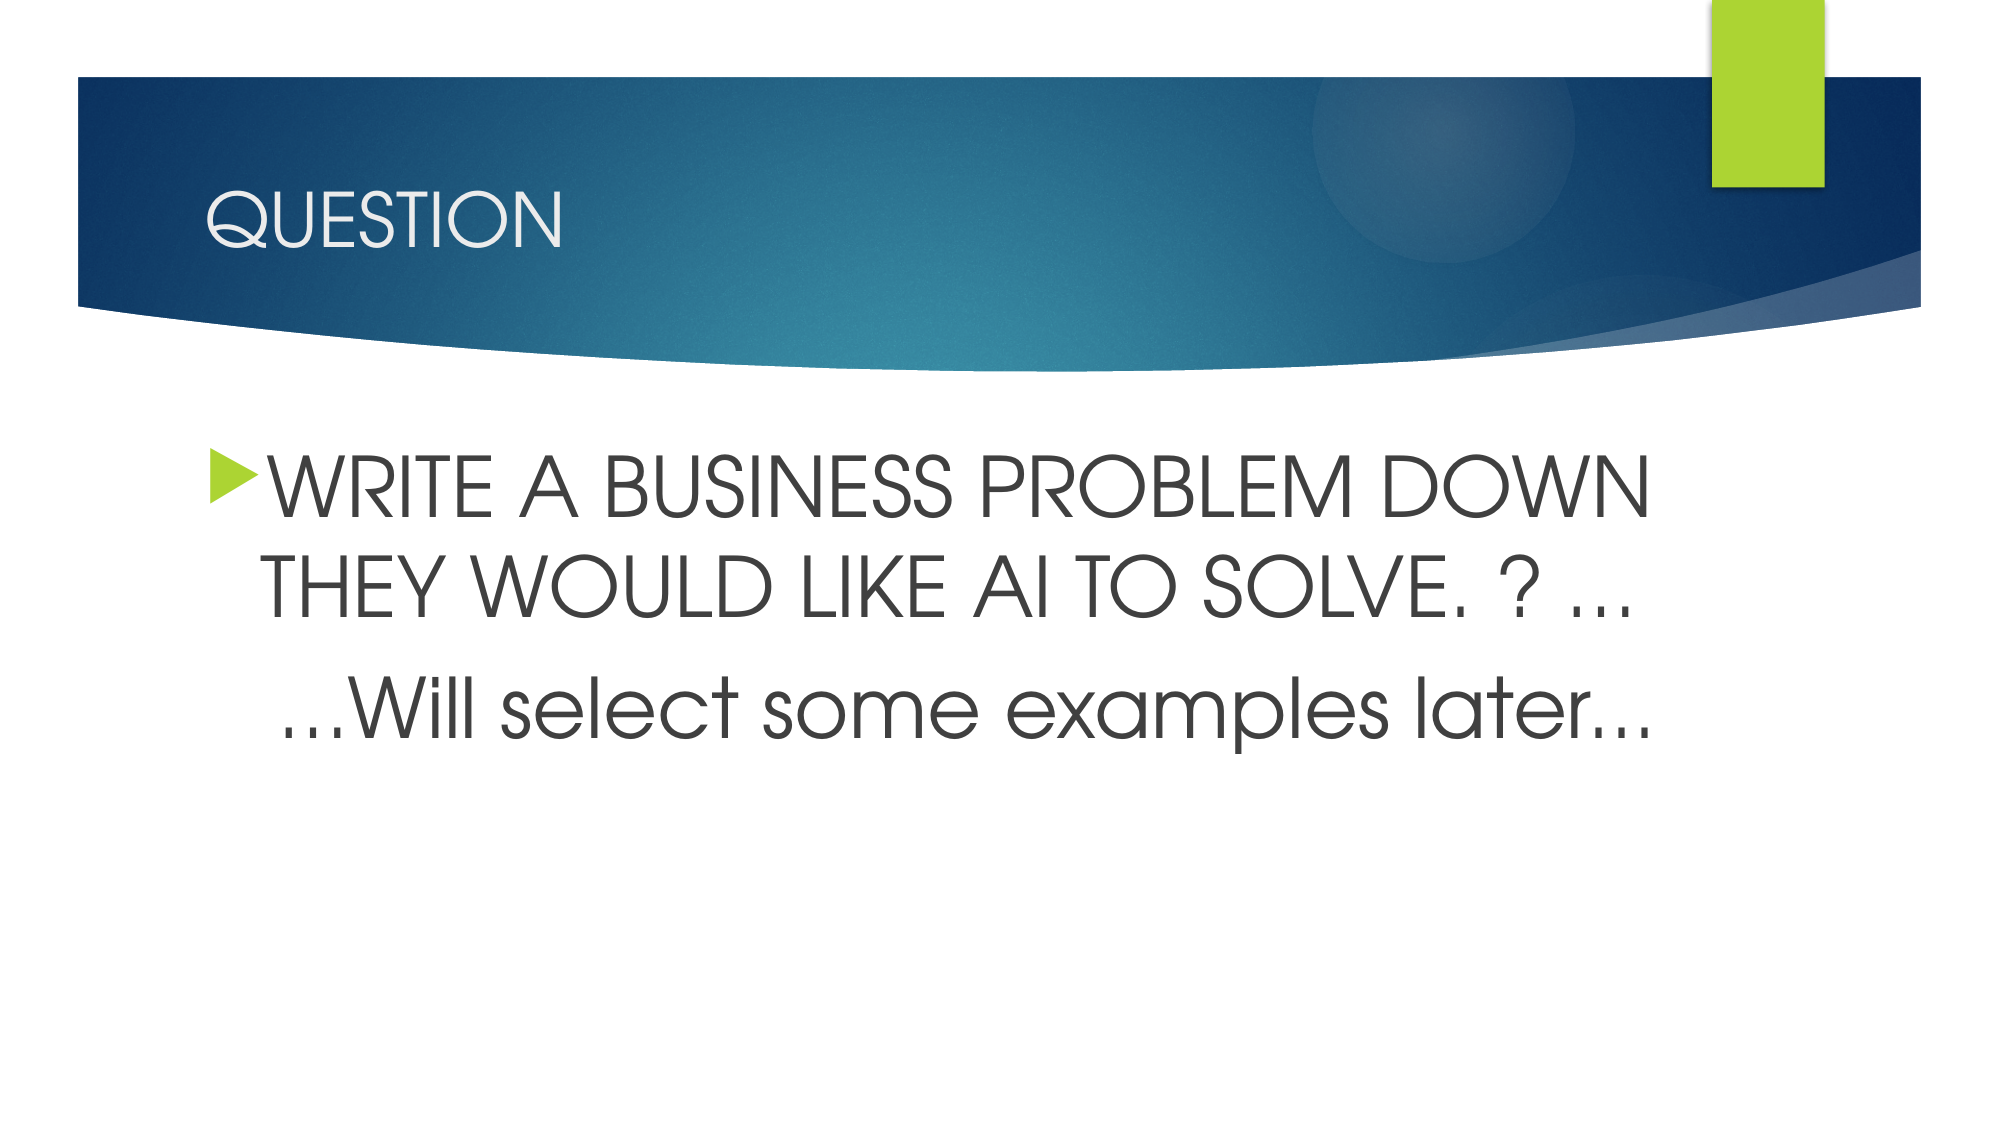

# QUESTION
WRITE A BUSINESS PROBLEM DOWN THEY WOULD LIKE AI TO SOLVE. ? …
…Will select some examples later...